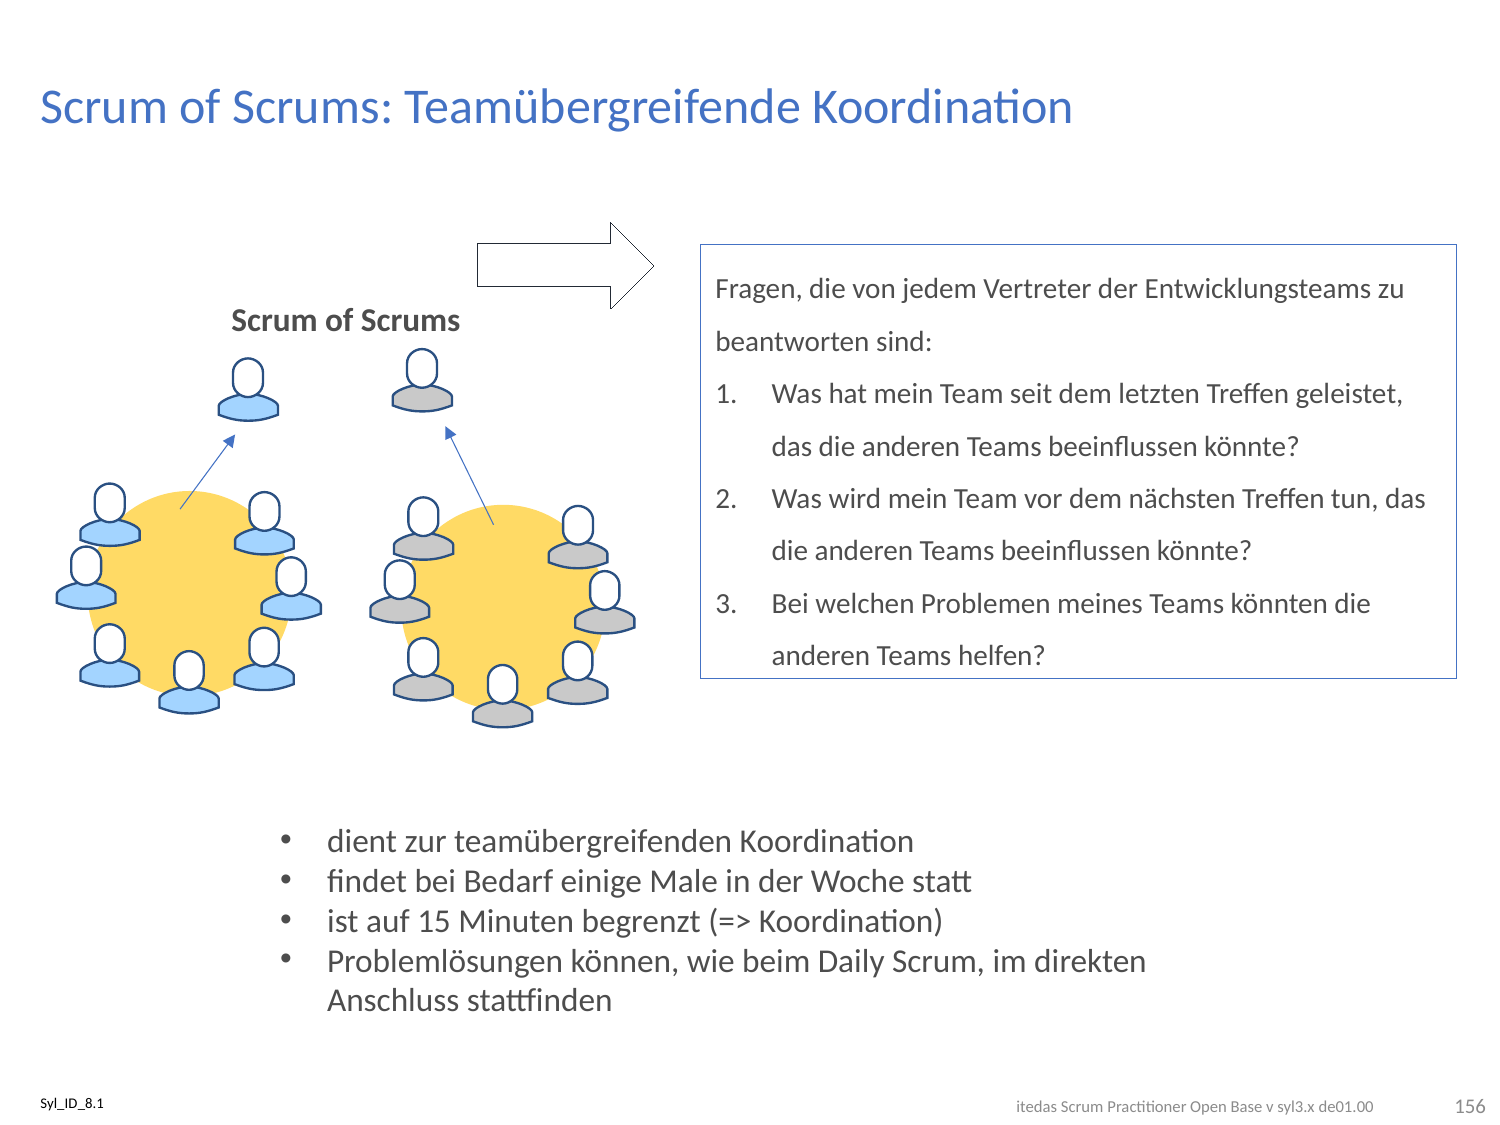

# Scrum of Scrums: Teamübergreifende Koordination

Fragen, die von jedem Vertreter der Entwicklungsteams zu beantworten sind:
Was hat mein Team seit dem letzten Treffen geleistet, das die anderen Teams beeinflussen könnte?
Was wird mein Team vor dem nächsten Treffen tun, das die anderen Teams beeinflussen könnte?
Bei welchen Problemen meines Teams könnten die anderen Teams helfen?
Scrum of Scrums

dient zur teamübergreifenden Koordination
findet bei Bedarf einige Male in der Woche statt
ist auf 15 Minuten begrenzt (=> Koordination)
Problemlösungen können, wie beim Daily Scrum, im direkten Anschluss stattfinden
156
Syl_ID_8.1
itedas Scrum Practitioner Open Base v syl3.x de01.00